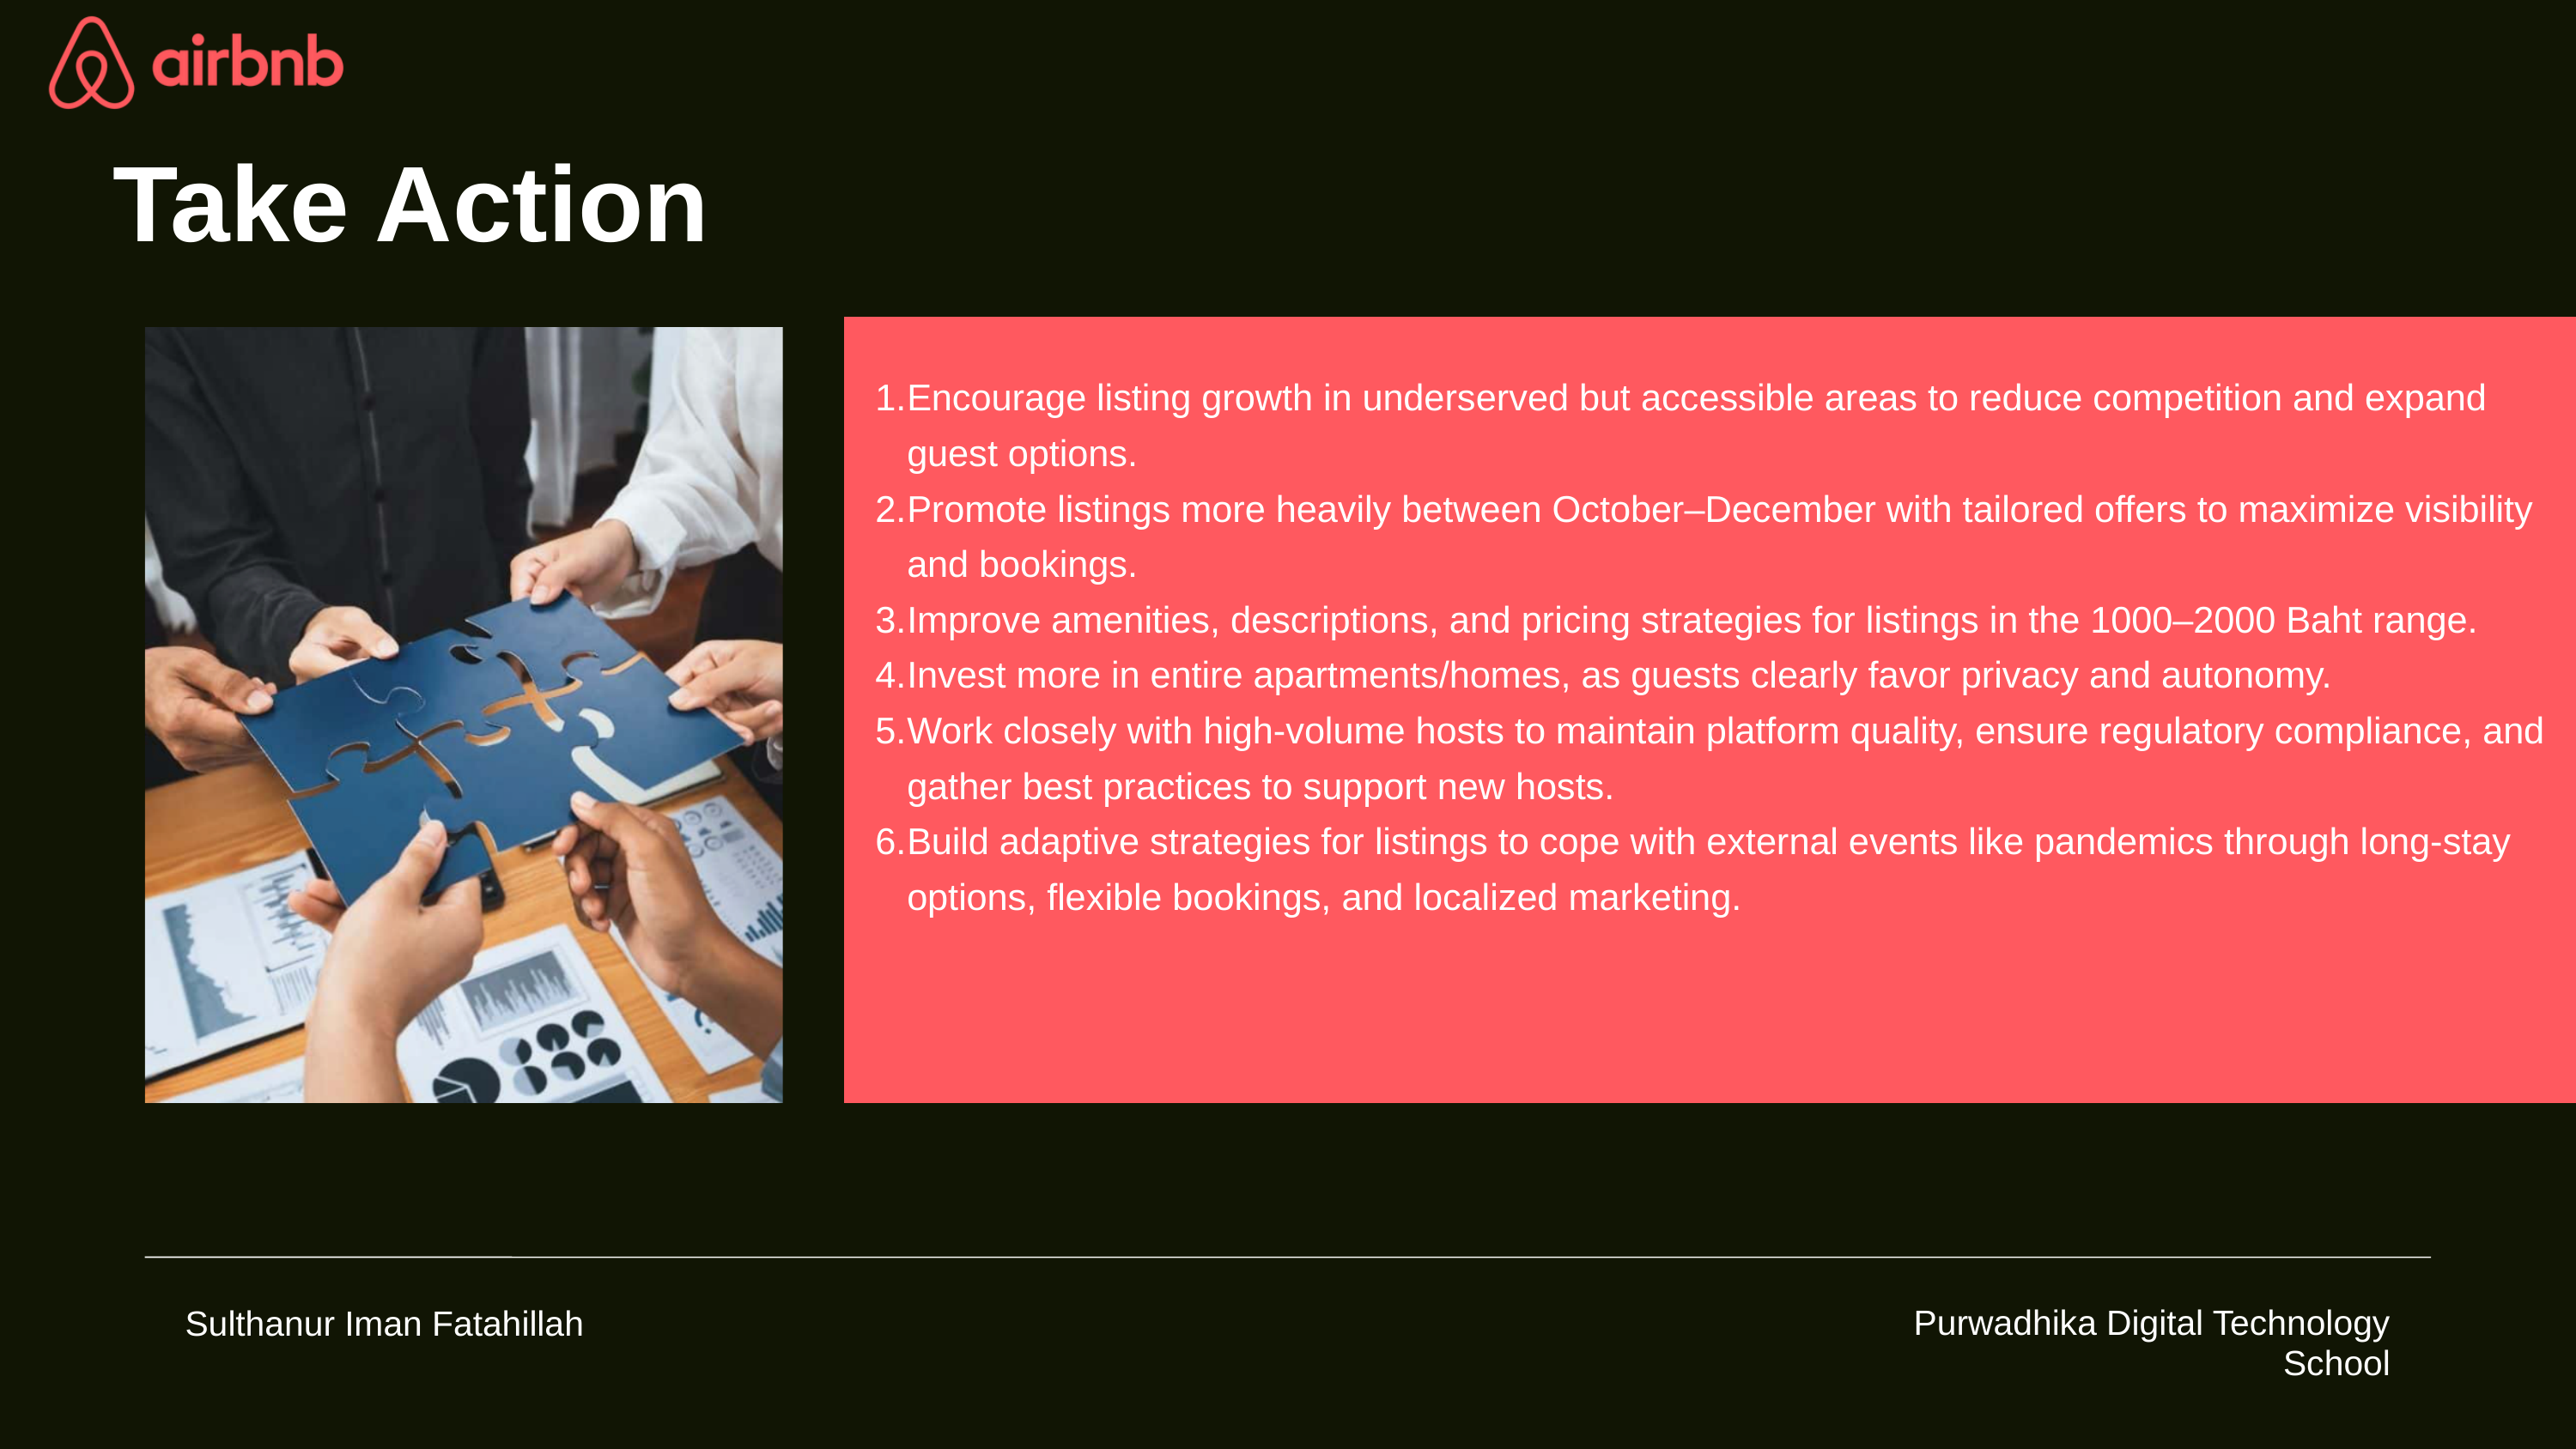

Take Action

Encourage listing growth in underserved but accessible areas to reduce competition and expand guest options.
Promote listings more heavily between October–December with tailored offers to maximize visibility and bookings.
Improve amenities, descriptions, and pricing strategies for listings in the 1000–2000 Baht range.
Invest more in entire apartments/homes, as guests clearly favor privacy and autonomy.
Work closely with high-volume hosts to maintain platform quality, ensure regulatory compliance, and gather best practices to support new hosts.
Build adaptive strategies for listings to cope with external events like pandemics through long-stay options, flexible bookings, and localized marketing.

Sulthanur Iman Fatahillah
Purwadhika Digital Technology School